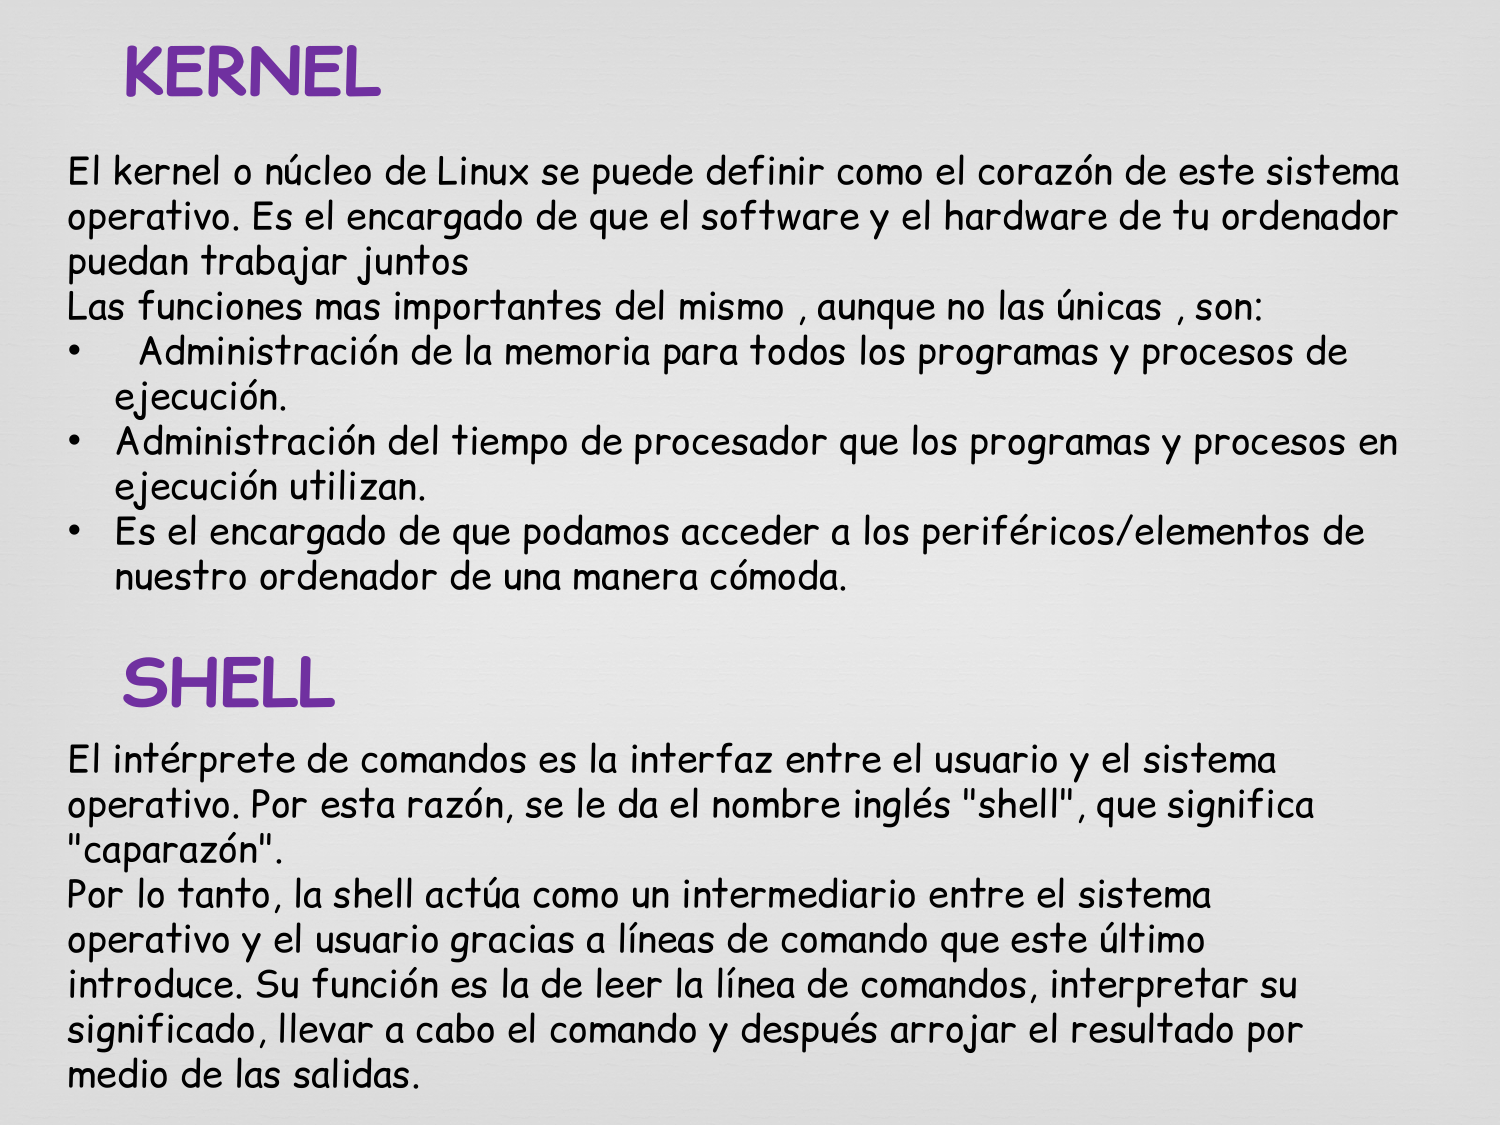

KERNEL
El kernel o núcleo de Linux se puede definir como el corazón de este sistema operativo. Es el encargado de que el software y el hardware de tu ordenador puedan trabajar juntos
Las funciones mas importantes del mismo , aunque no las únicas , son:
  Administración de la memoria para todos los programas y procesos de ejecución.
Administración del tiempo de procesador que los programas y procesos en ejecución utilizan.
Es el encargado de que podamos acceder a los periféricos/elementos de nuestro ordenador de una manera cómoda.
SHELL
El intérprete de comandos es la interfaz entre el usuario y el sistema operativo. Por esta razón, se le da el nombre inglés "shell", que significa "caparazón".
Por lo tanto, la shell actúa como un intermediario entre el sistema operativo y el usuario gracias a líneas de comando que este último introduce. Su función es la de leer la línea de comandos, interpretar su significado, llevar a cabo el comando y después arrojar el resultado por medio de las salidas.